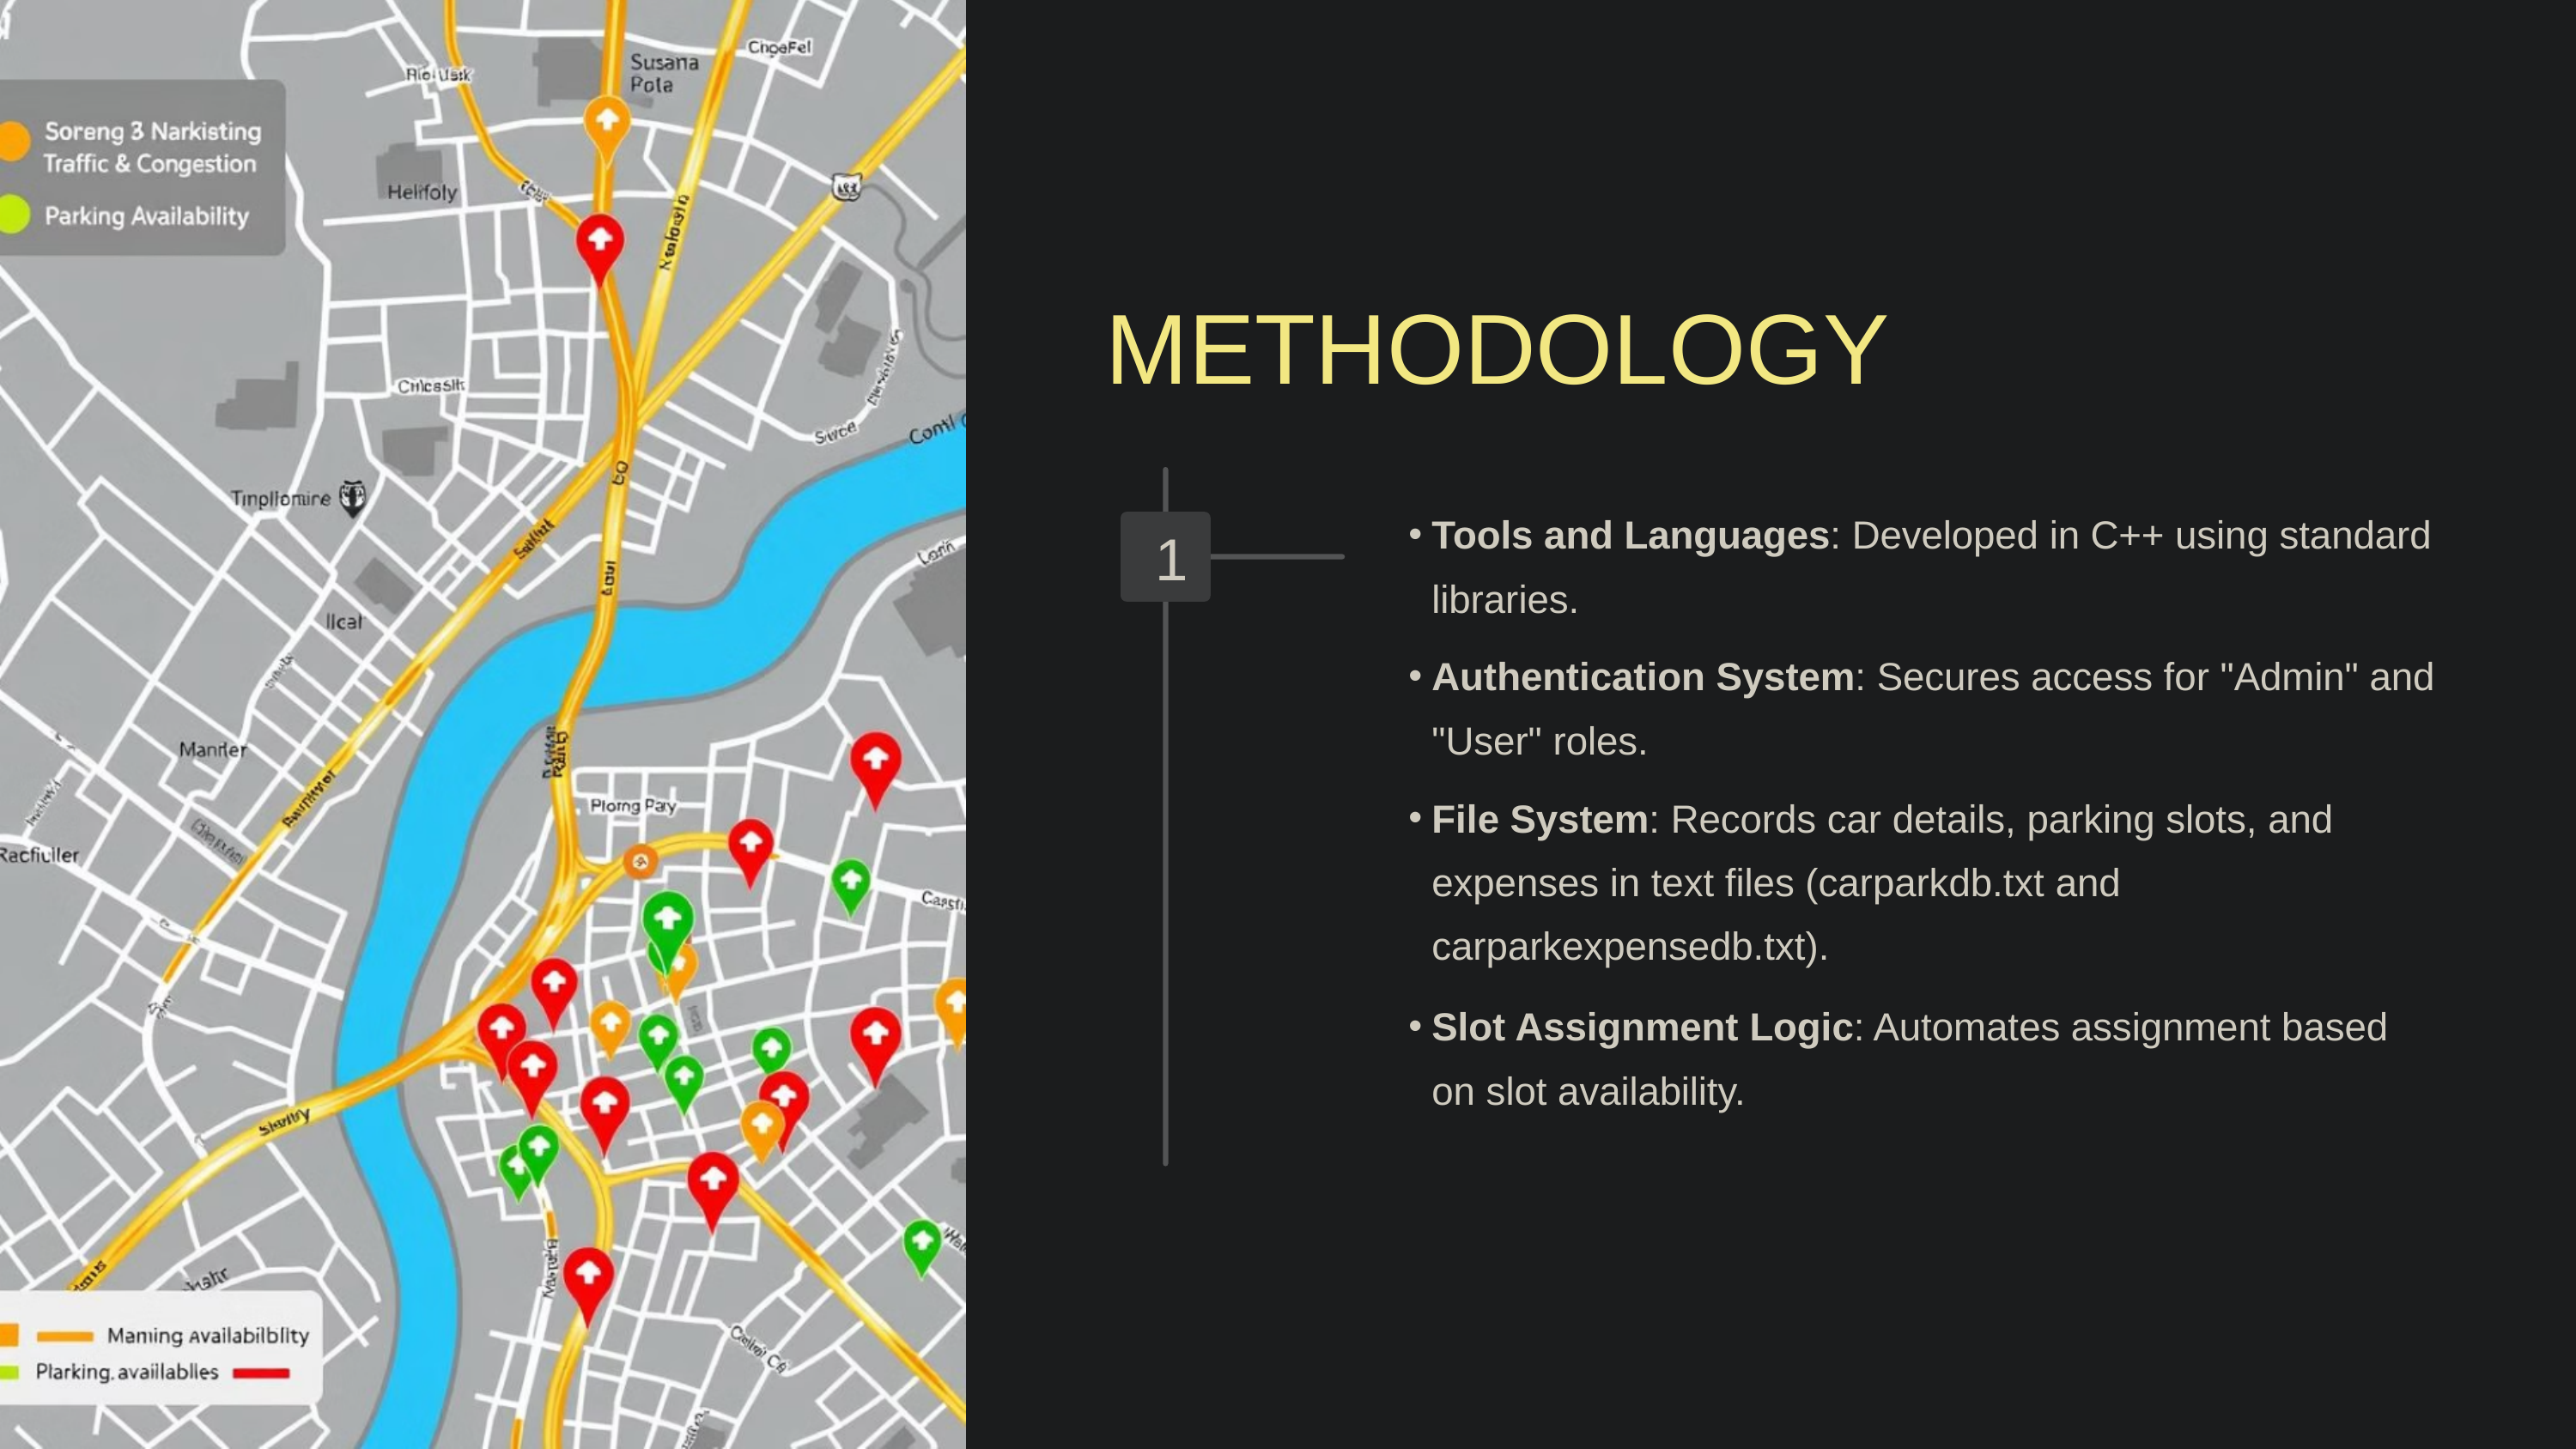

METHODOLOGY

Tools and Languages: Developed in C++ using standard libraries.

1

Authentication System: Secures access for "Admin" and "User" roles.
File System: Records car details, parking slots, and expenses in text files (carparkdb.txt and carparkexpensedb.txt).
Slot Assignment Logic: Automates assignment based on slot availability.